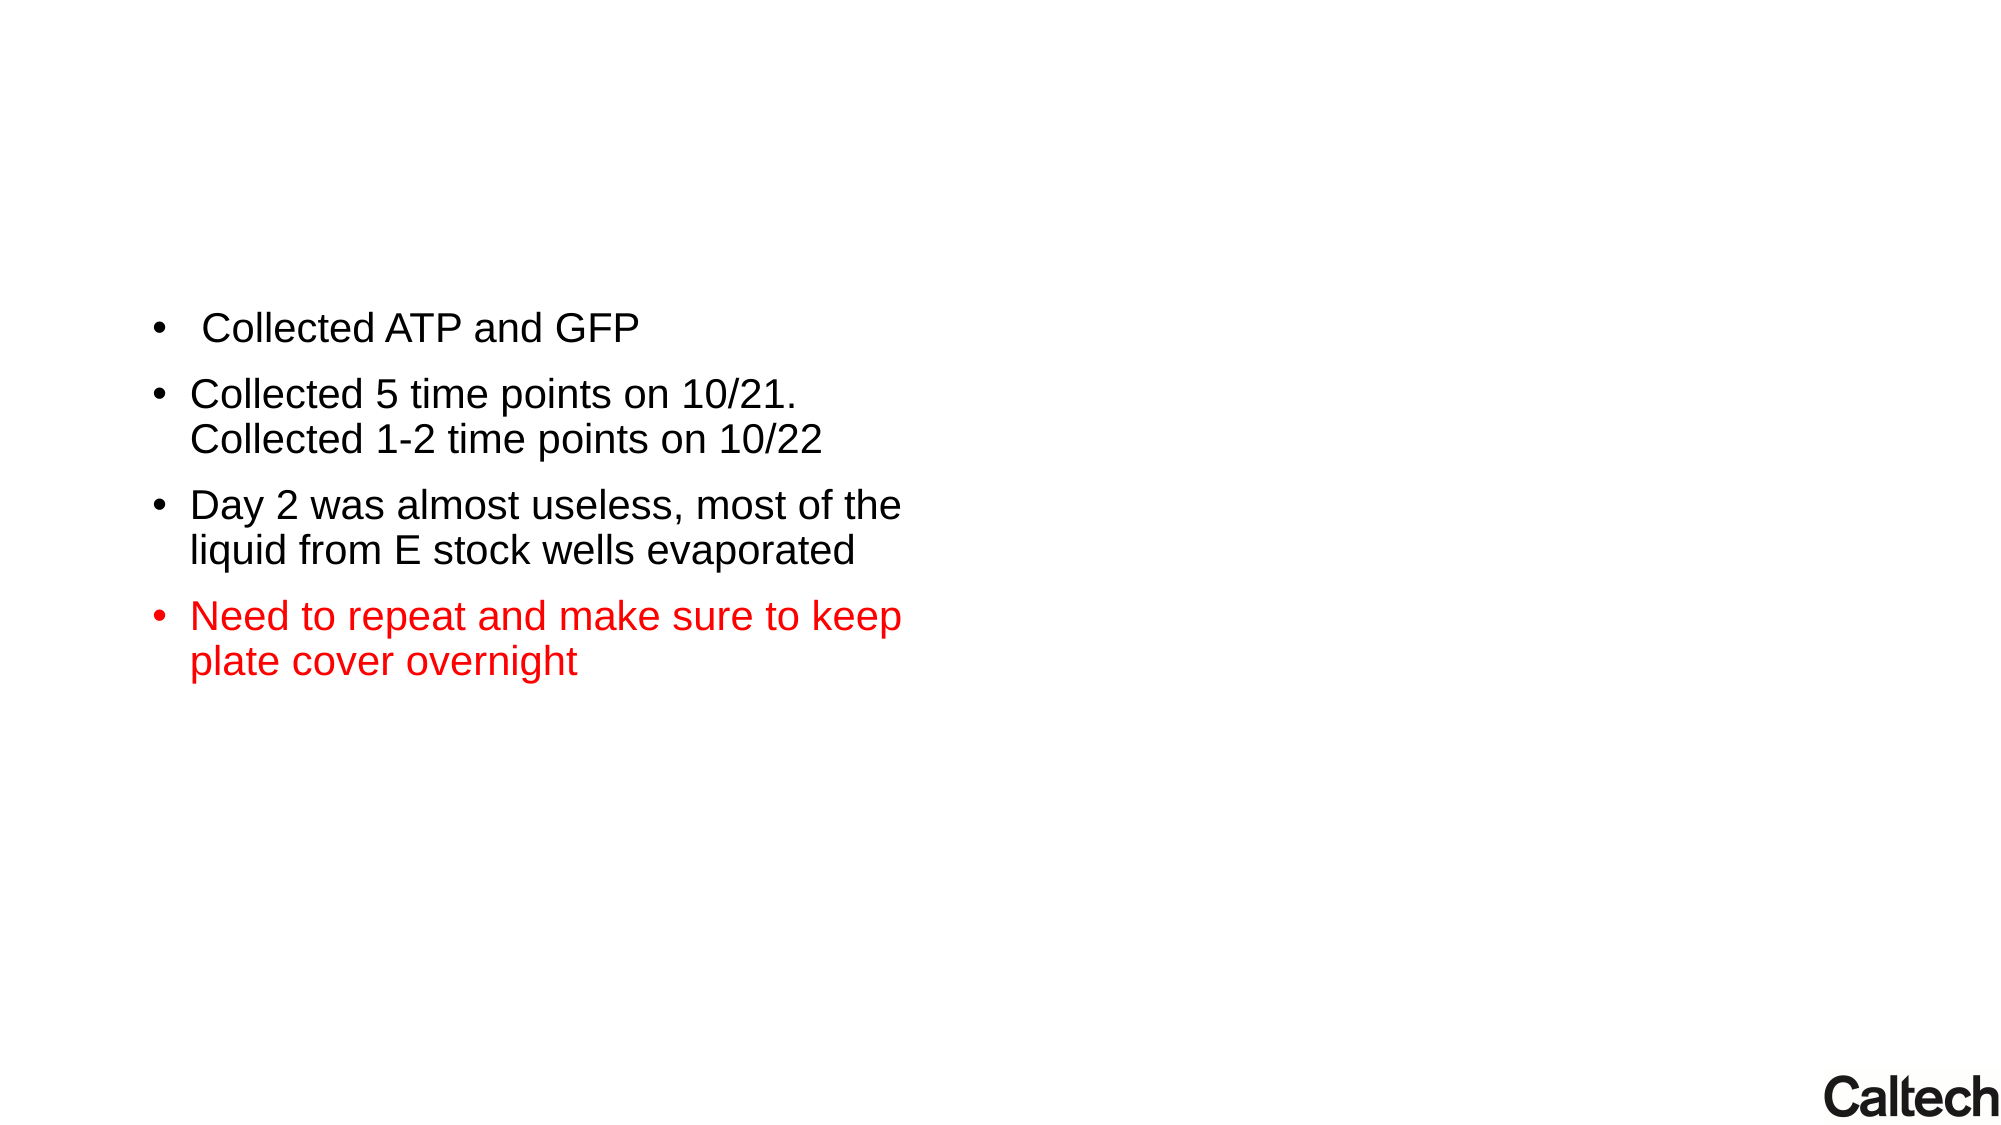

#
 Collected ATP and GFP
Collected 5 time points on 10/21. Collected 1-2 time points on 10/22
Day 2 was almost useless, most of the liquid from E stock wells evaporated
Need to repeat and make sure to keep plate cover overnight